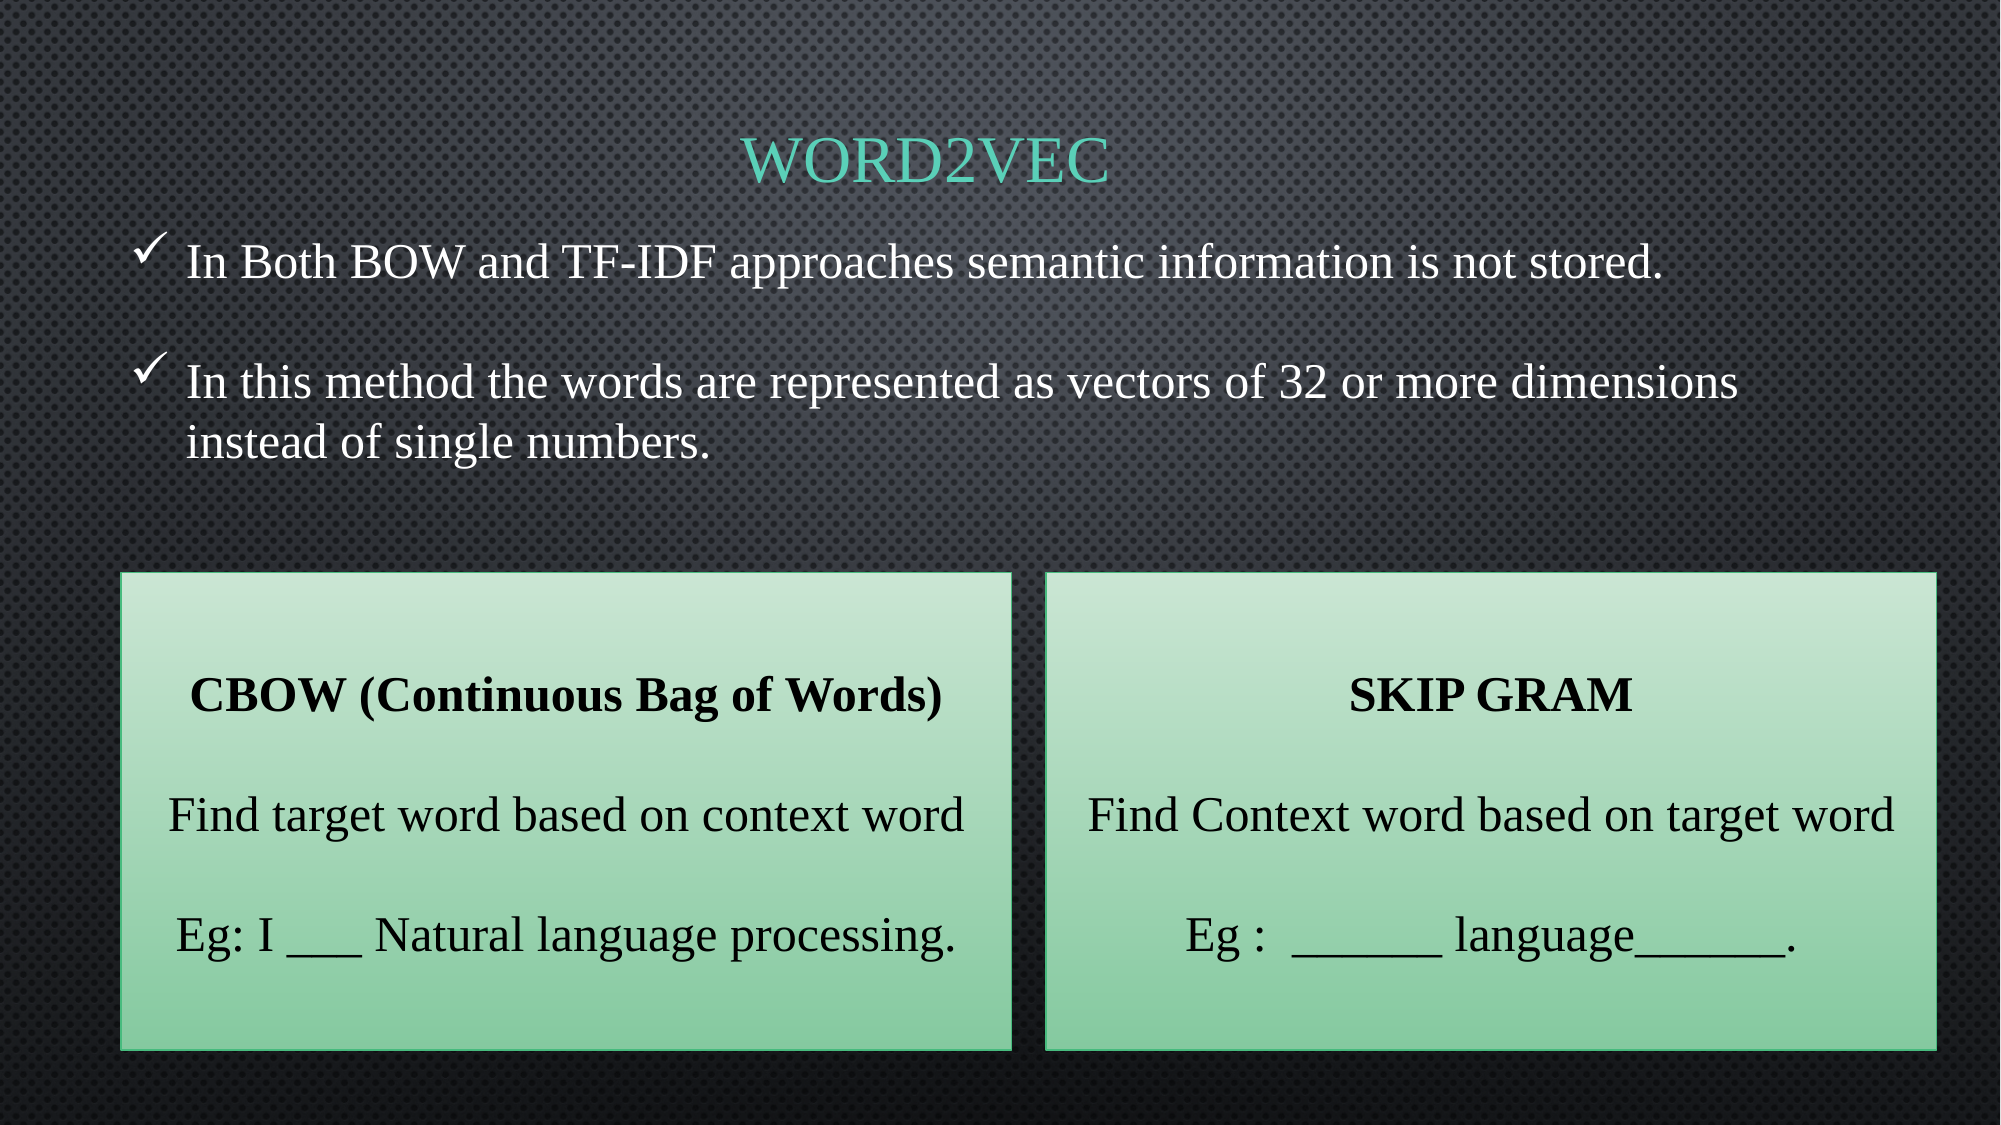

# WORD2VEC
In Both BOW and TF-IDF approaches semantic information is not stored.

In this method the words are represented as vectors of 32 or more dimensions instead of single numbers.
CBOW (Continuous Bag of Words)

Find target word based on context word

Eg: I ___ Natural language processing.
SKIP GRAM

Find Context word based on target word

Eg :  ______ language______.